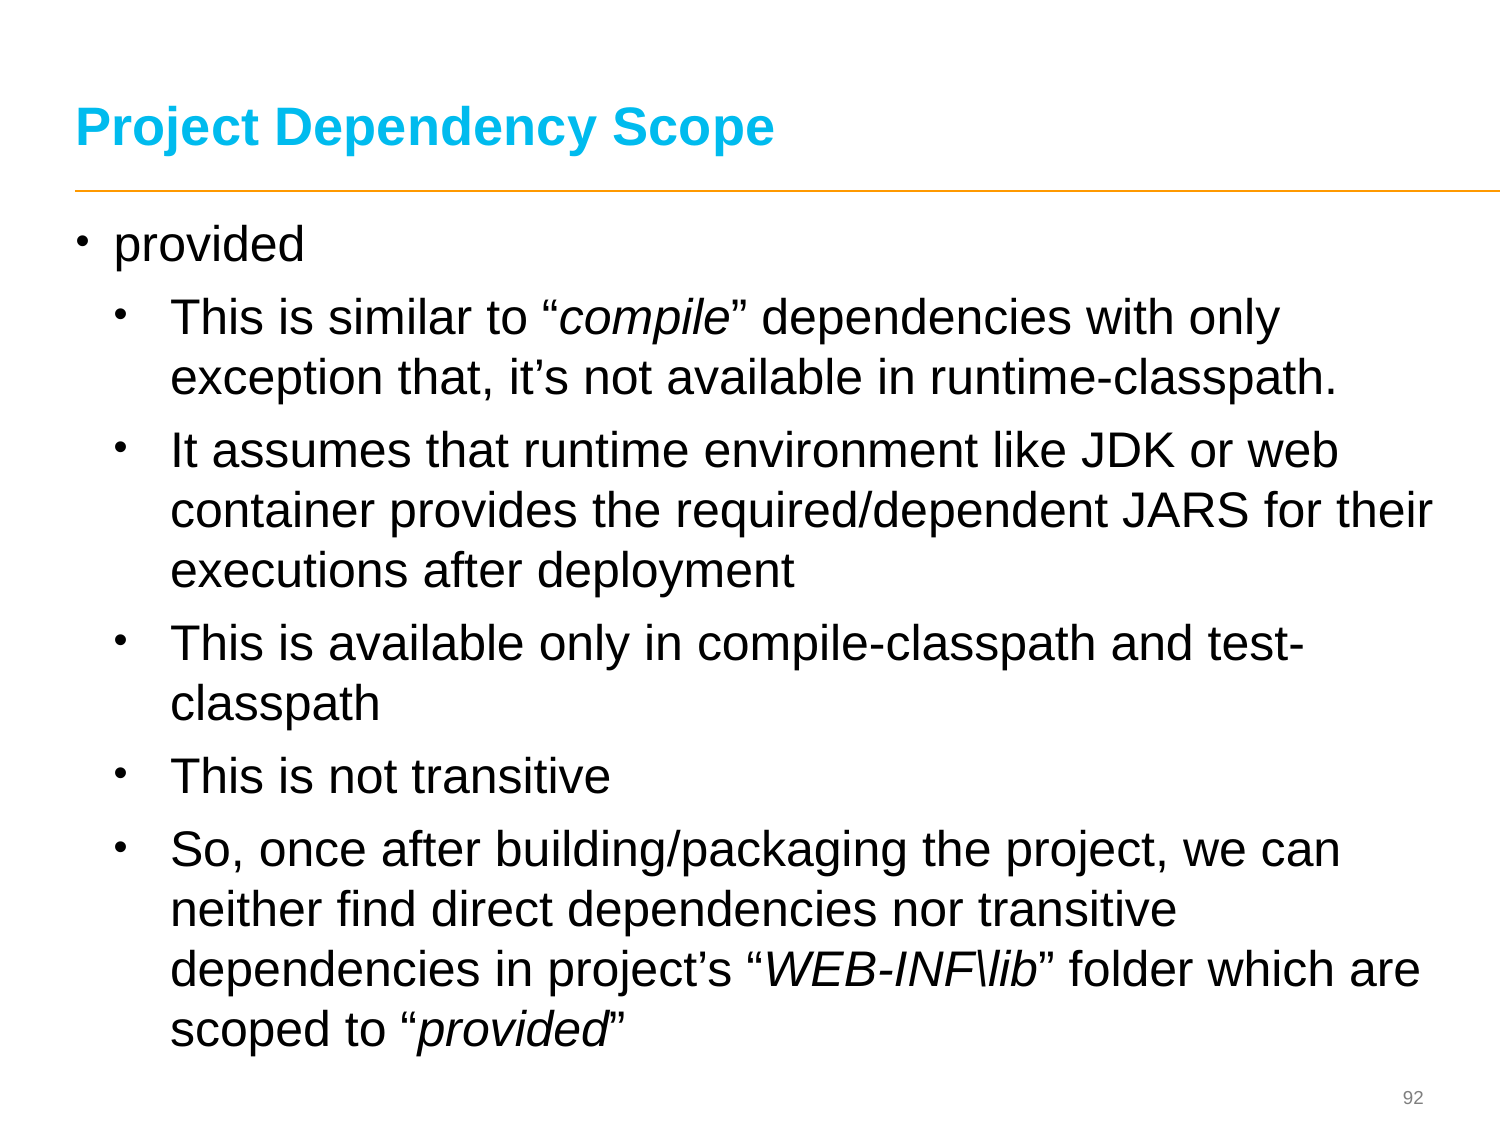

# Project Dependency Scope
provided
This is similar to “compile” dependencies with only exception that, it’s not available in runtime-classpath.
It assumes that runtime environment like JDK or web container provides the required/dependent JARS for their executions after deployment
This is available only in compile-classpath and test-classpath
This is not transitive
So, once after building/packaging the project, we can neither find direct dependencies nor transitive dependencies in project’s “WEB-INF\lib” folder which are scoped to “provided”